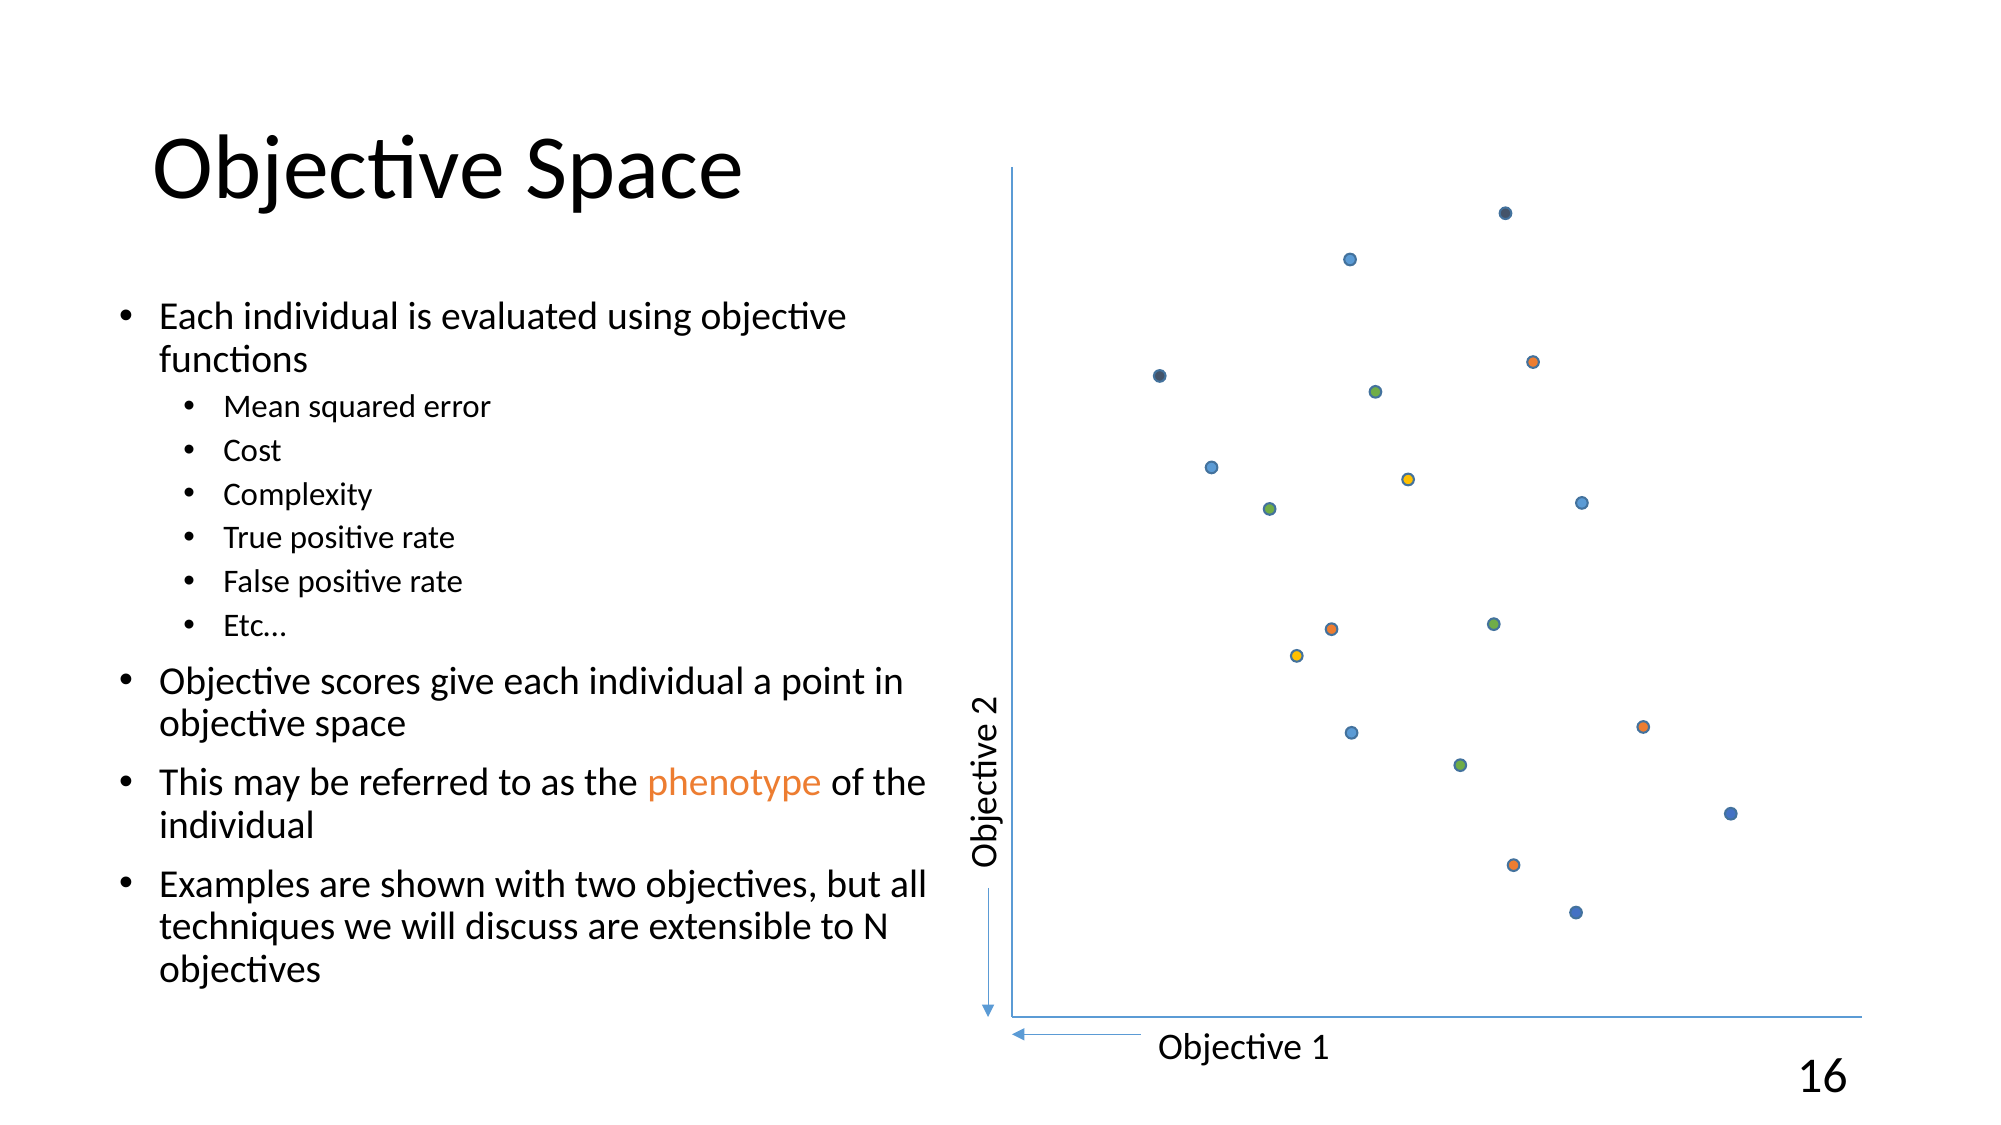

# Objective Space

Each individual is evaluated using objective functions
Mean squared error
Cost
Complexity
True positive rate
False positive rate
Etc…
Objective scores give each individual a point in objective space
This may be referred to as the phenotype of the individual
Examples are shown with two objectives, but all techniques we will discuss are extensible to N objectives
Objective 2
Objective 1
16